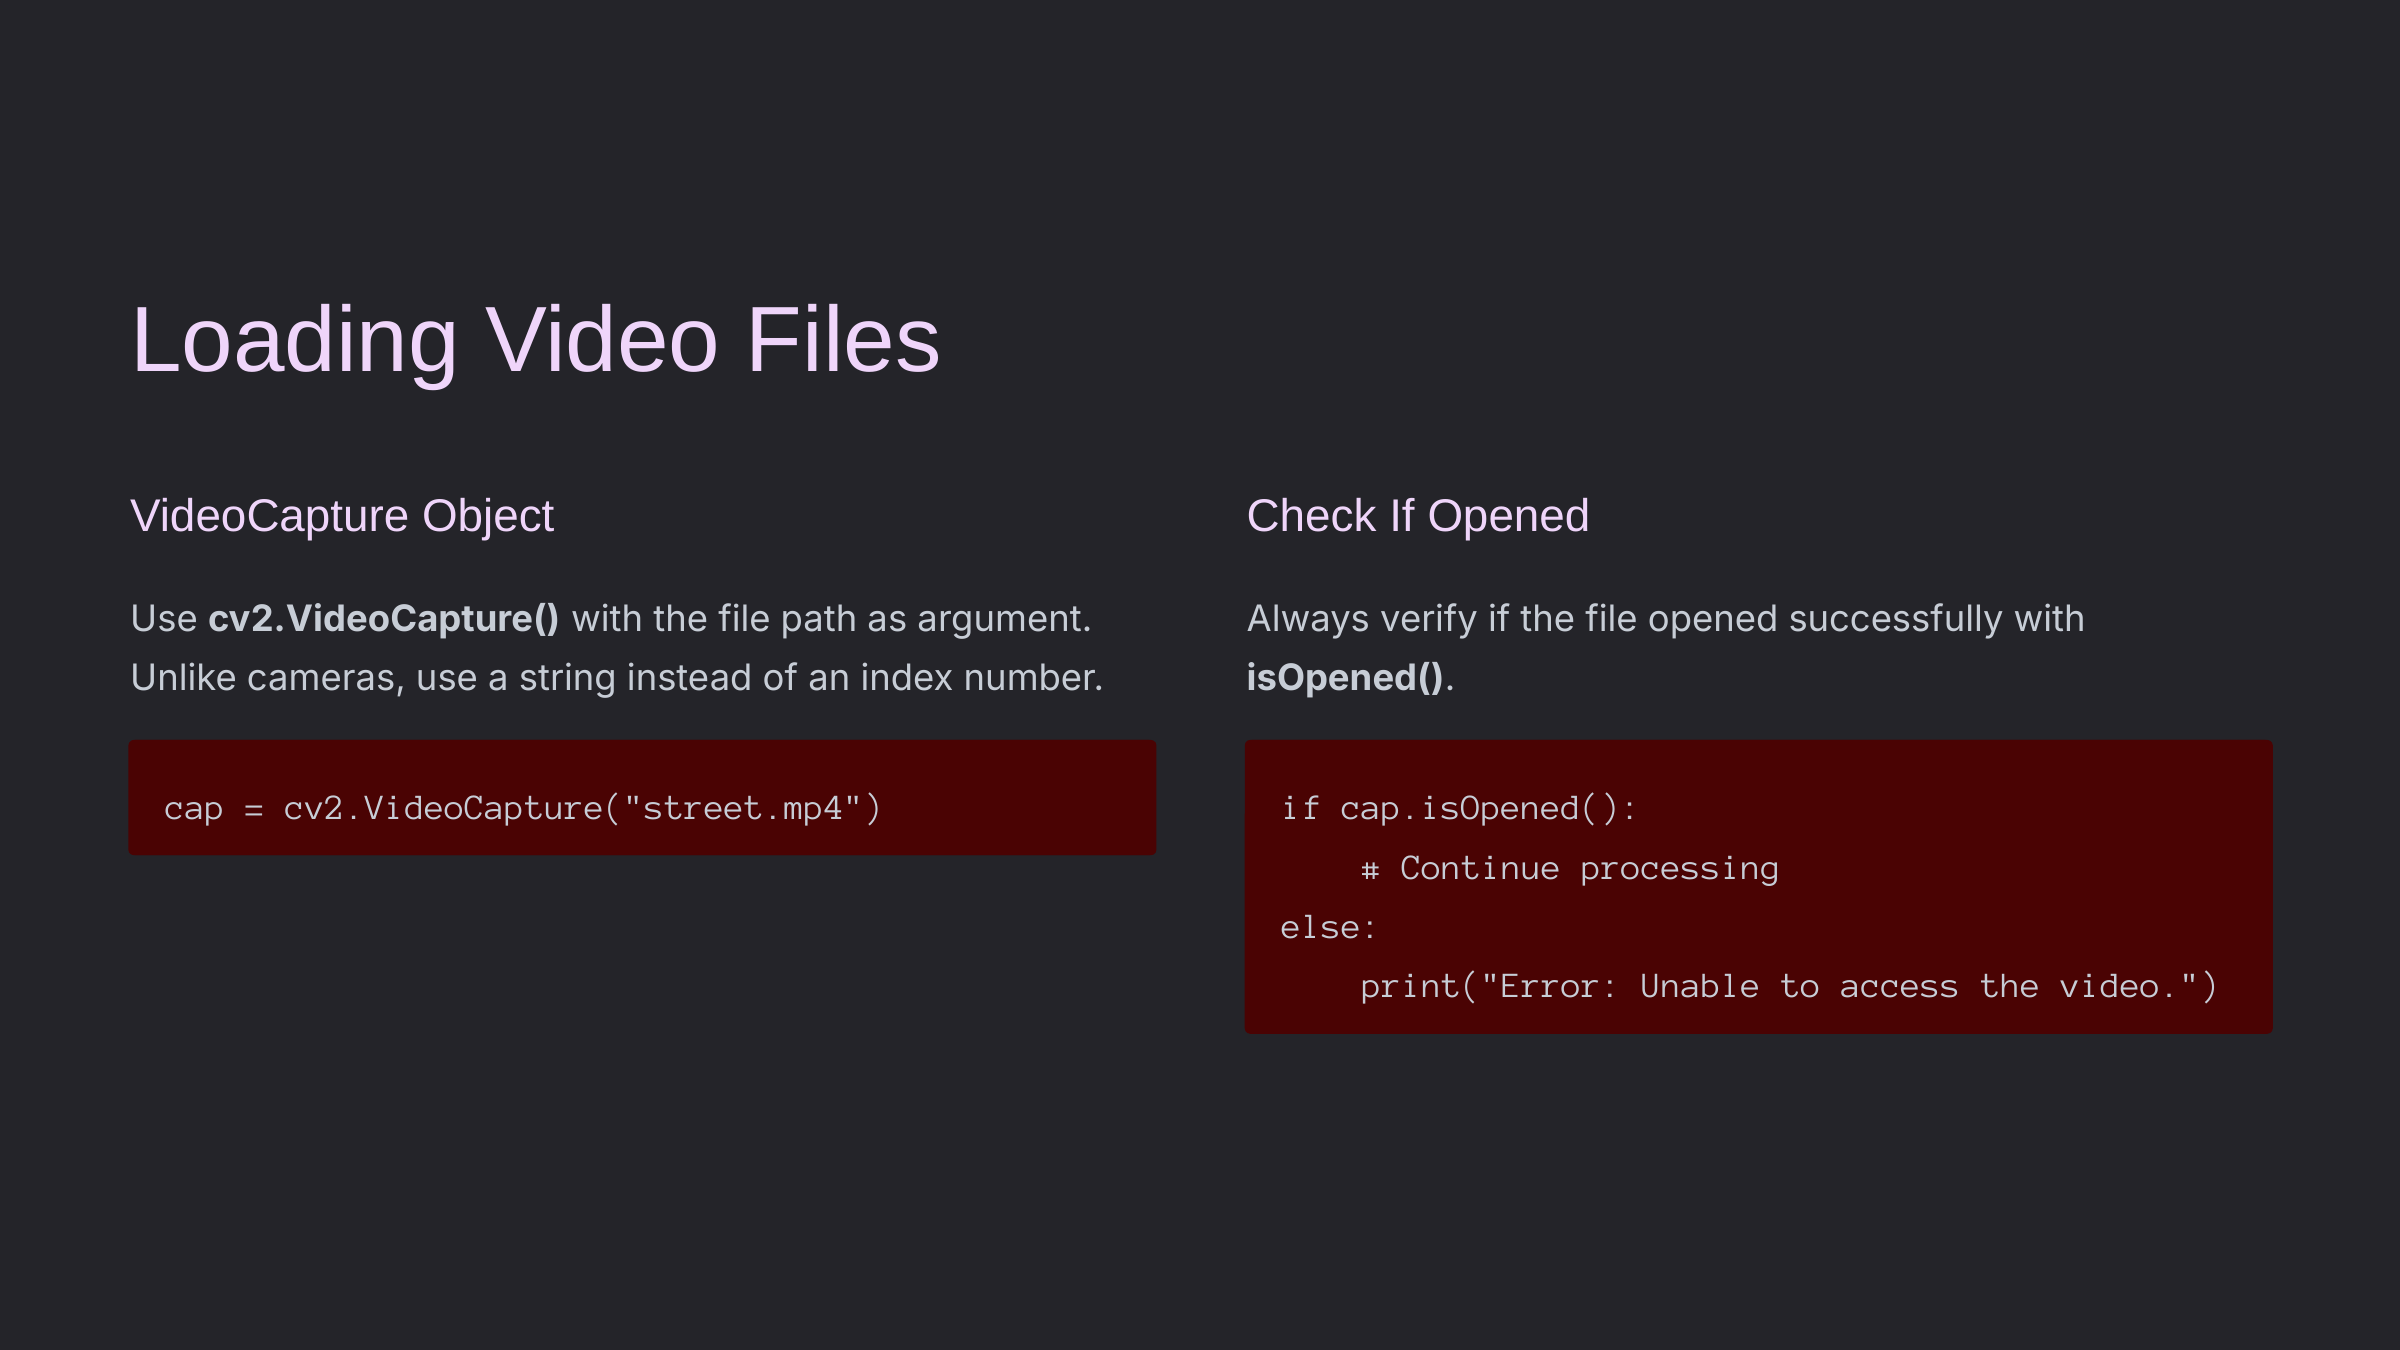

Loading Video Files
VideoCapture Object
Check If Opened
Use cv2.VideoCapture() with the file path as argument. Unlike cameras, use a string instead of an index number.
Always verify if the file opened successfully with isOpened().

cap = cv2.VideoCapture("street.mp4")
if cap.isOpened():
    # Continue processing
else:
    print("Error: Unable to access the video.")